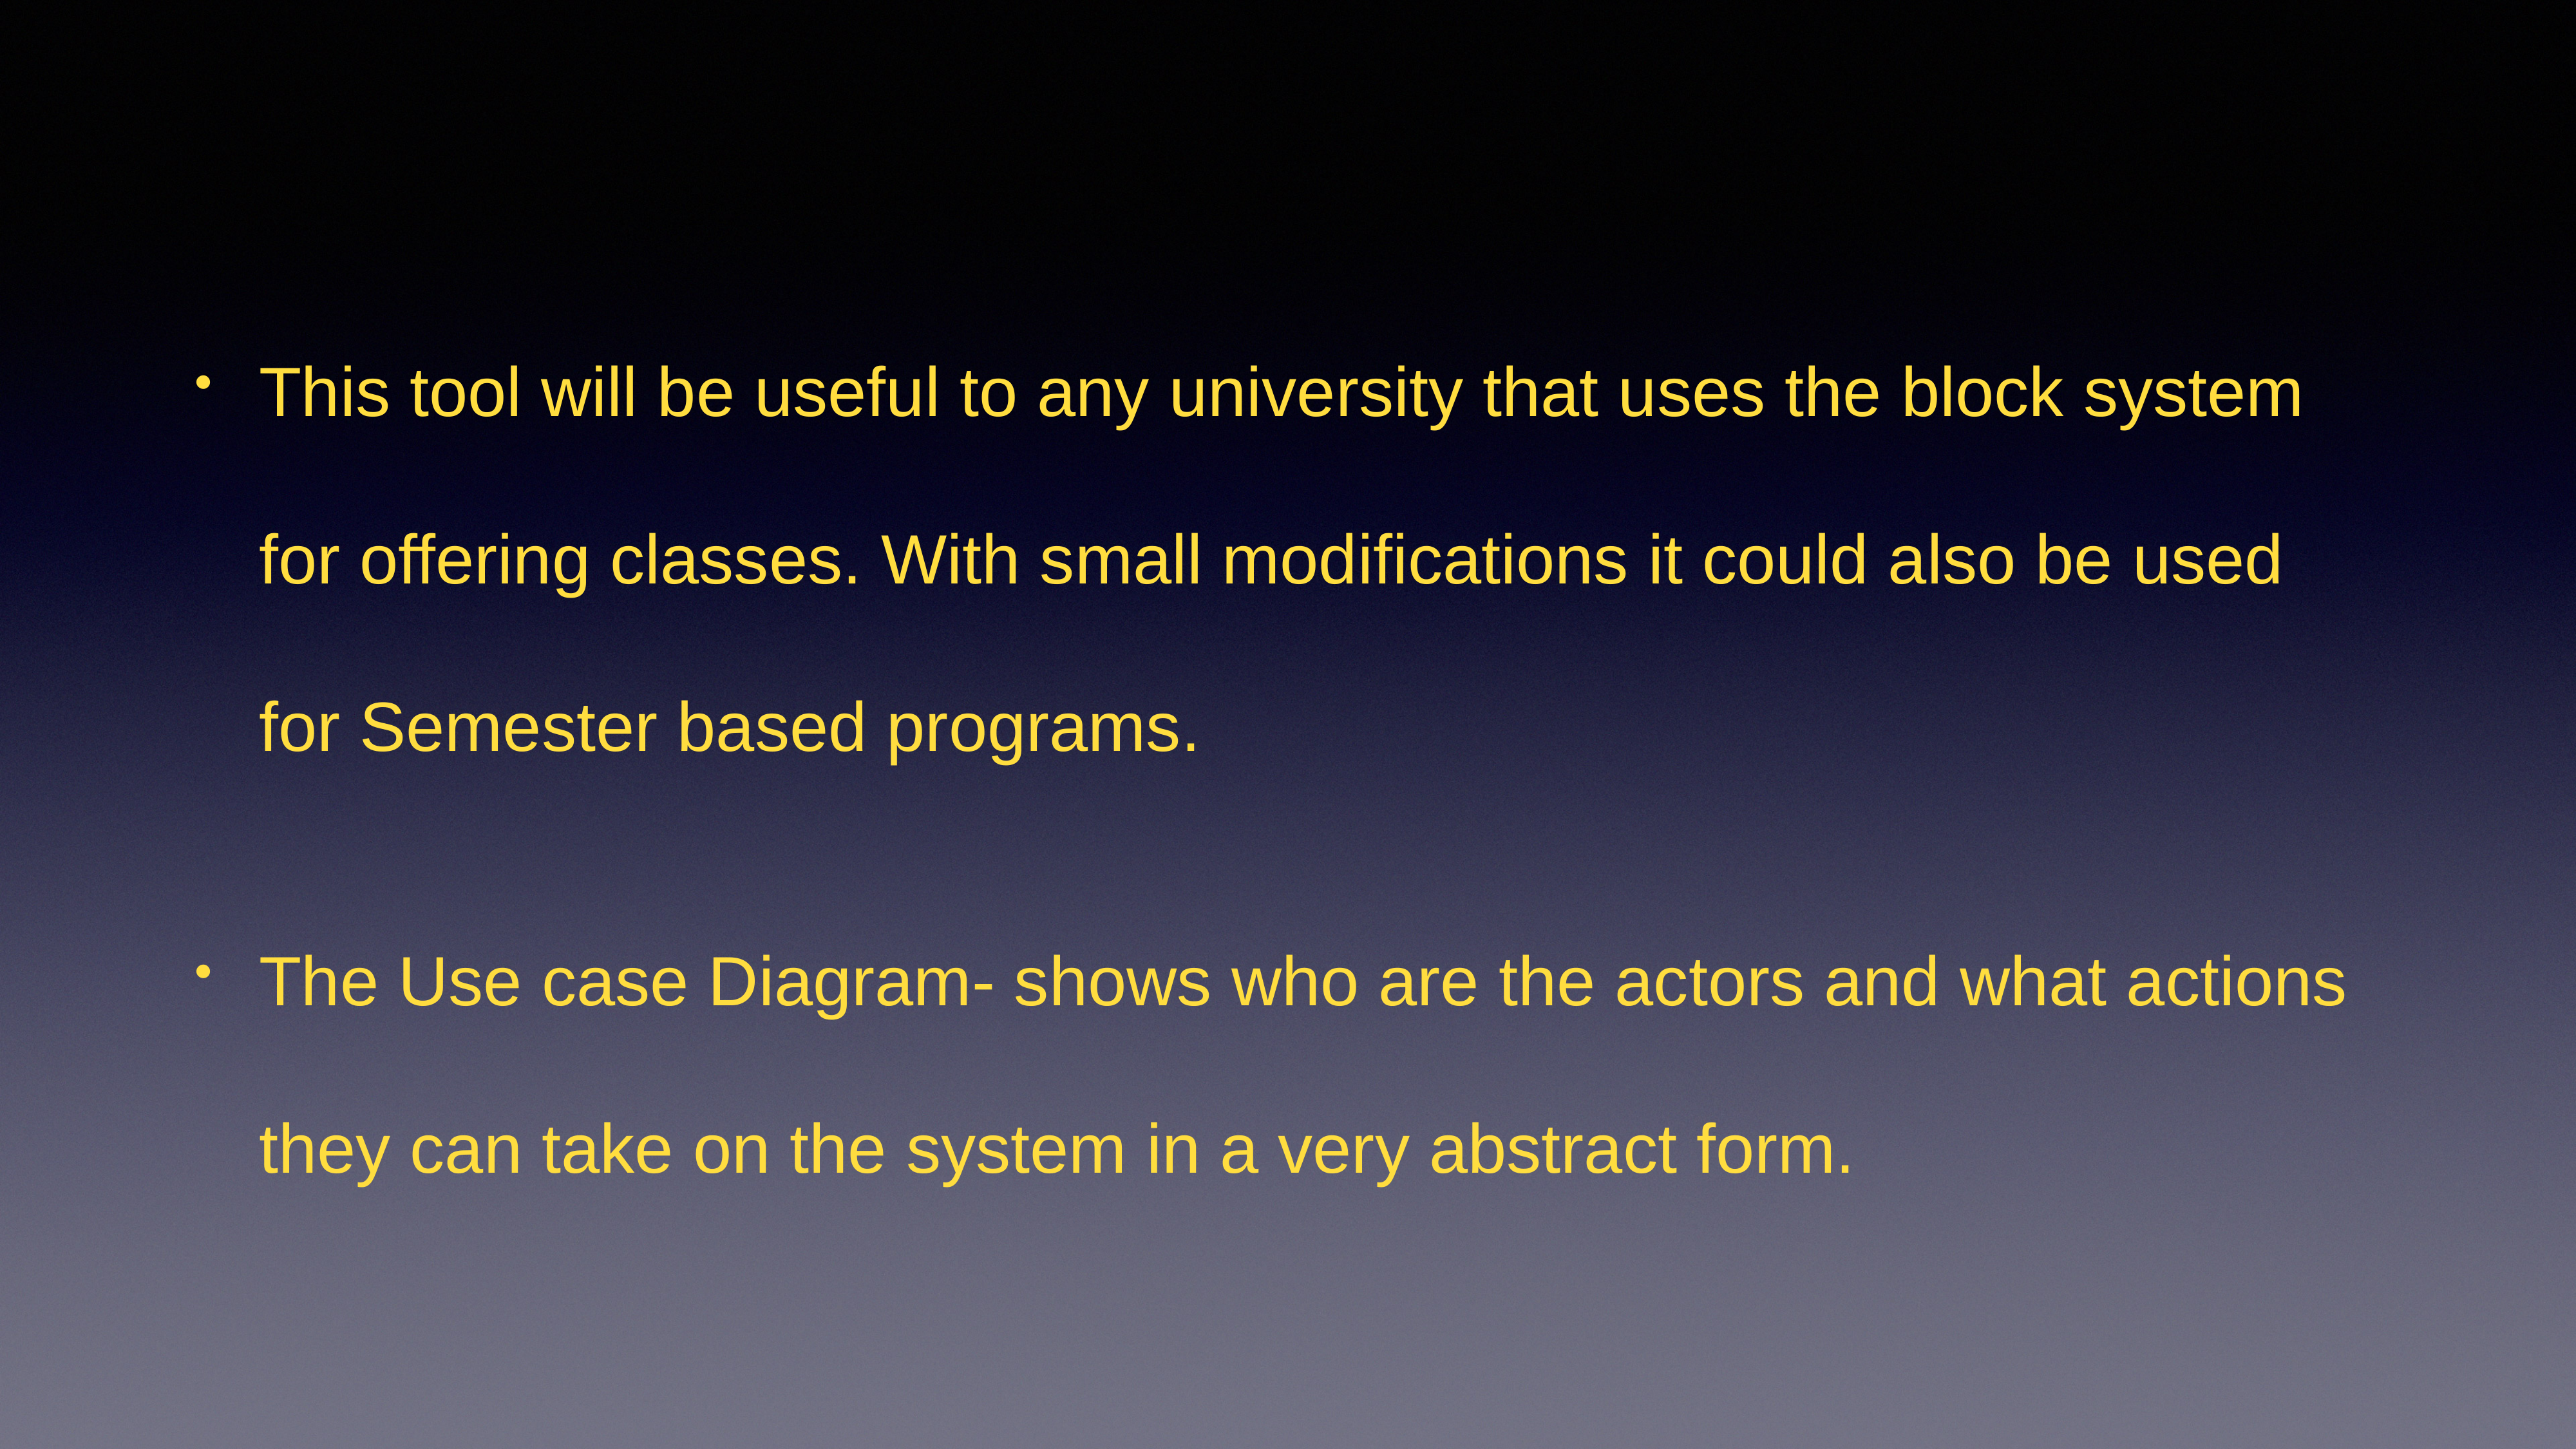

This tool will be useful to any university that uses the block system for offering classes. With small modifications it could also be used for Semester based programs.
The Use case Diagram- shows who are the actors and what actions they can take on the system in a very abstract form.